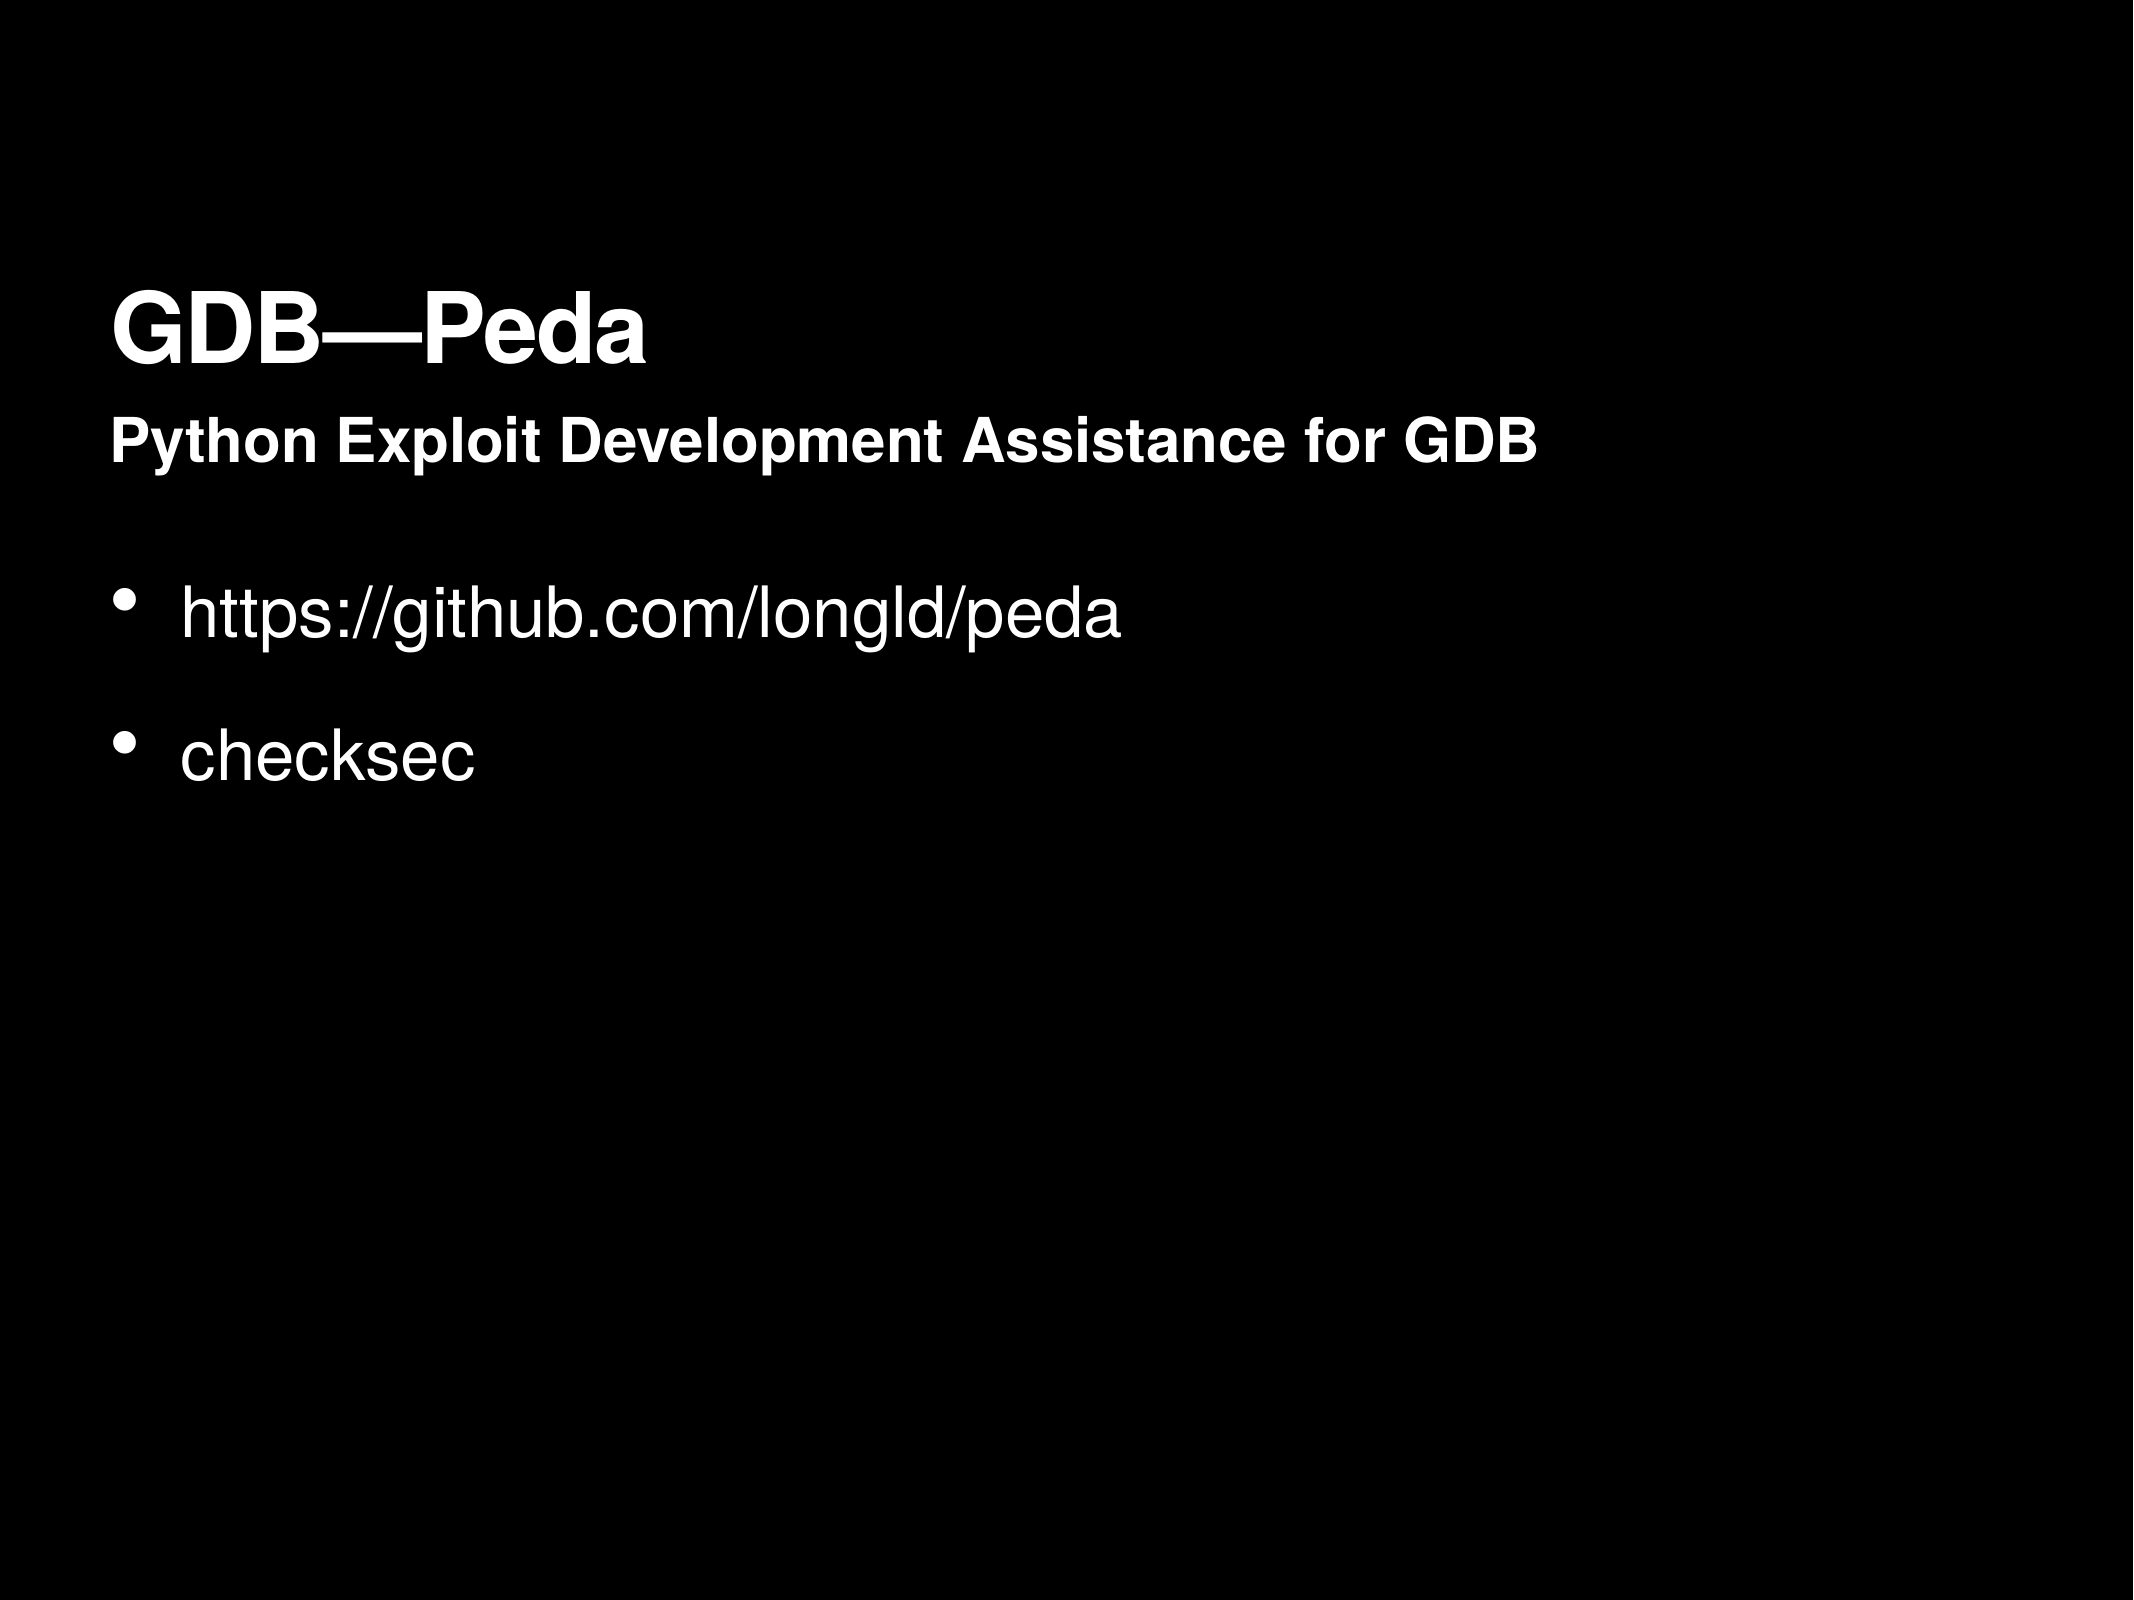

# GDB—Peda
Python Exploit Development Assistance for GDB
https://github.com/longld/peda
checksec